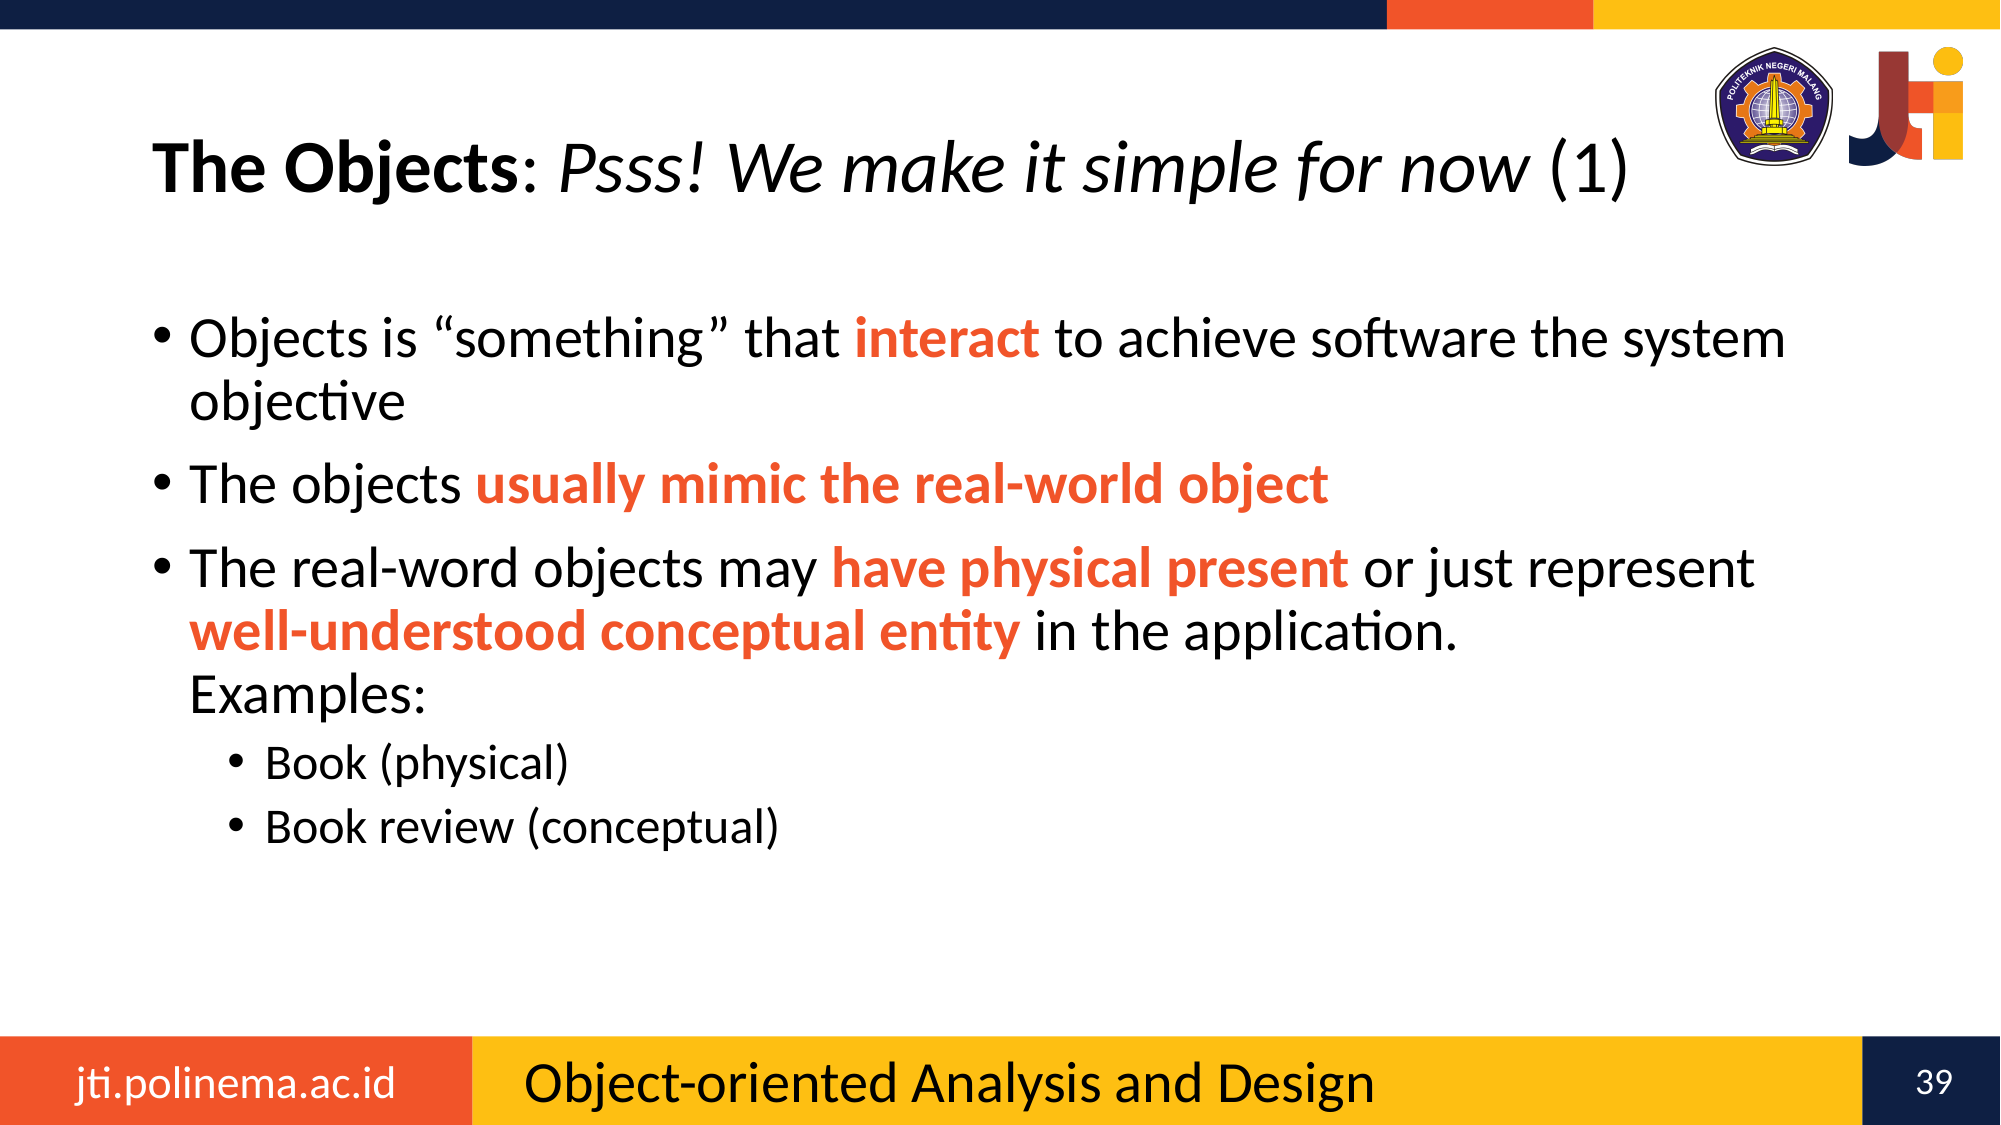

# The Objects: Psss! We make it simple for now (1)
Objects is “something” that interact to achieve software the system objective
The objects usually mimic the real-world object
The real-word objects may have physical present or just represent well-understood conceptual entity in the application.
Examples:
Book (physical)
Book review (conceptual)
39